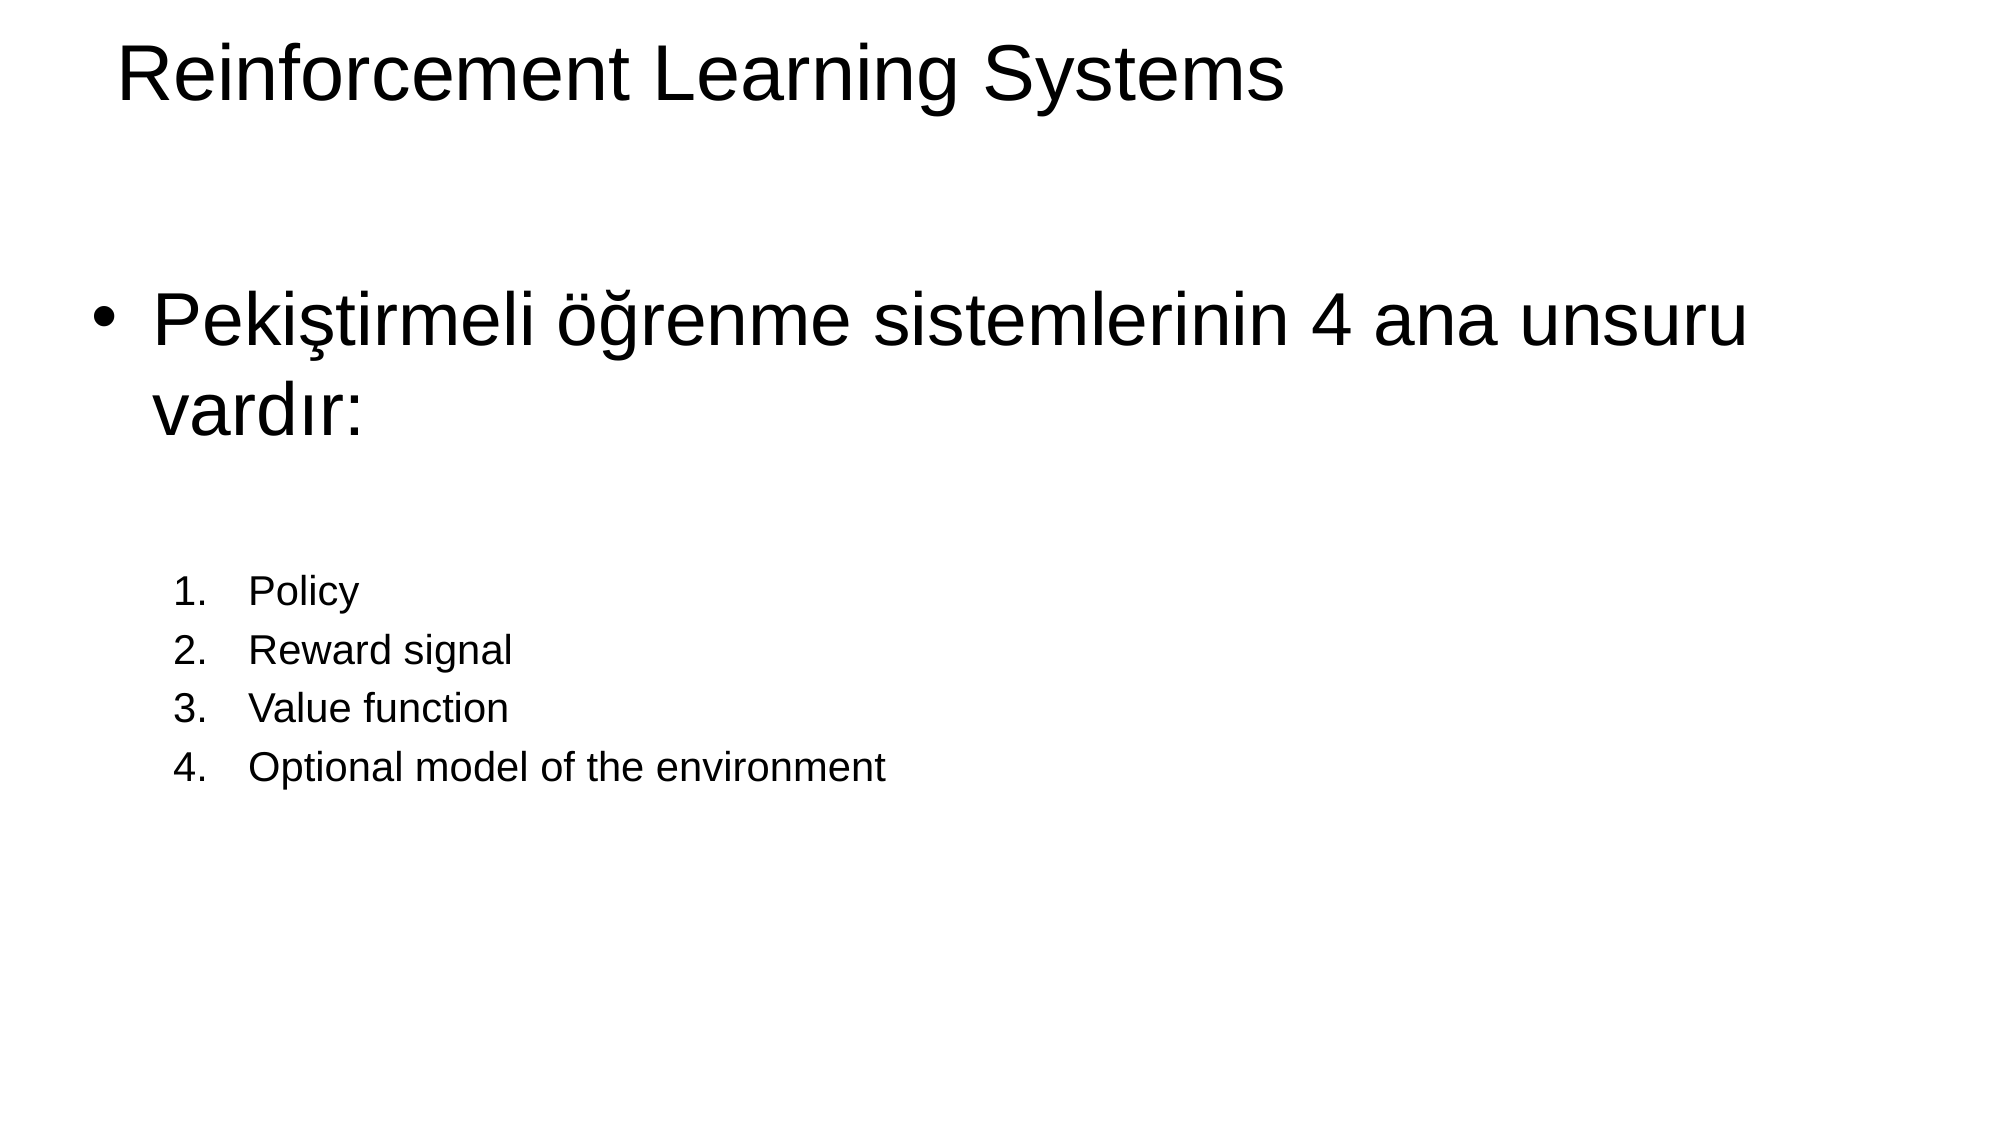

# Reinforcement Learning Systems
Pekiştirmeli öğrenme sistemlerinin 4 ana unsuru   vardır:

Policy
Reward signal
Value function
Optional model of the environment